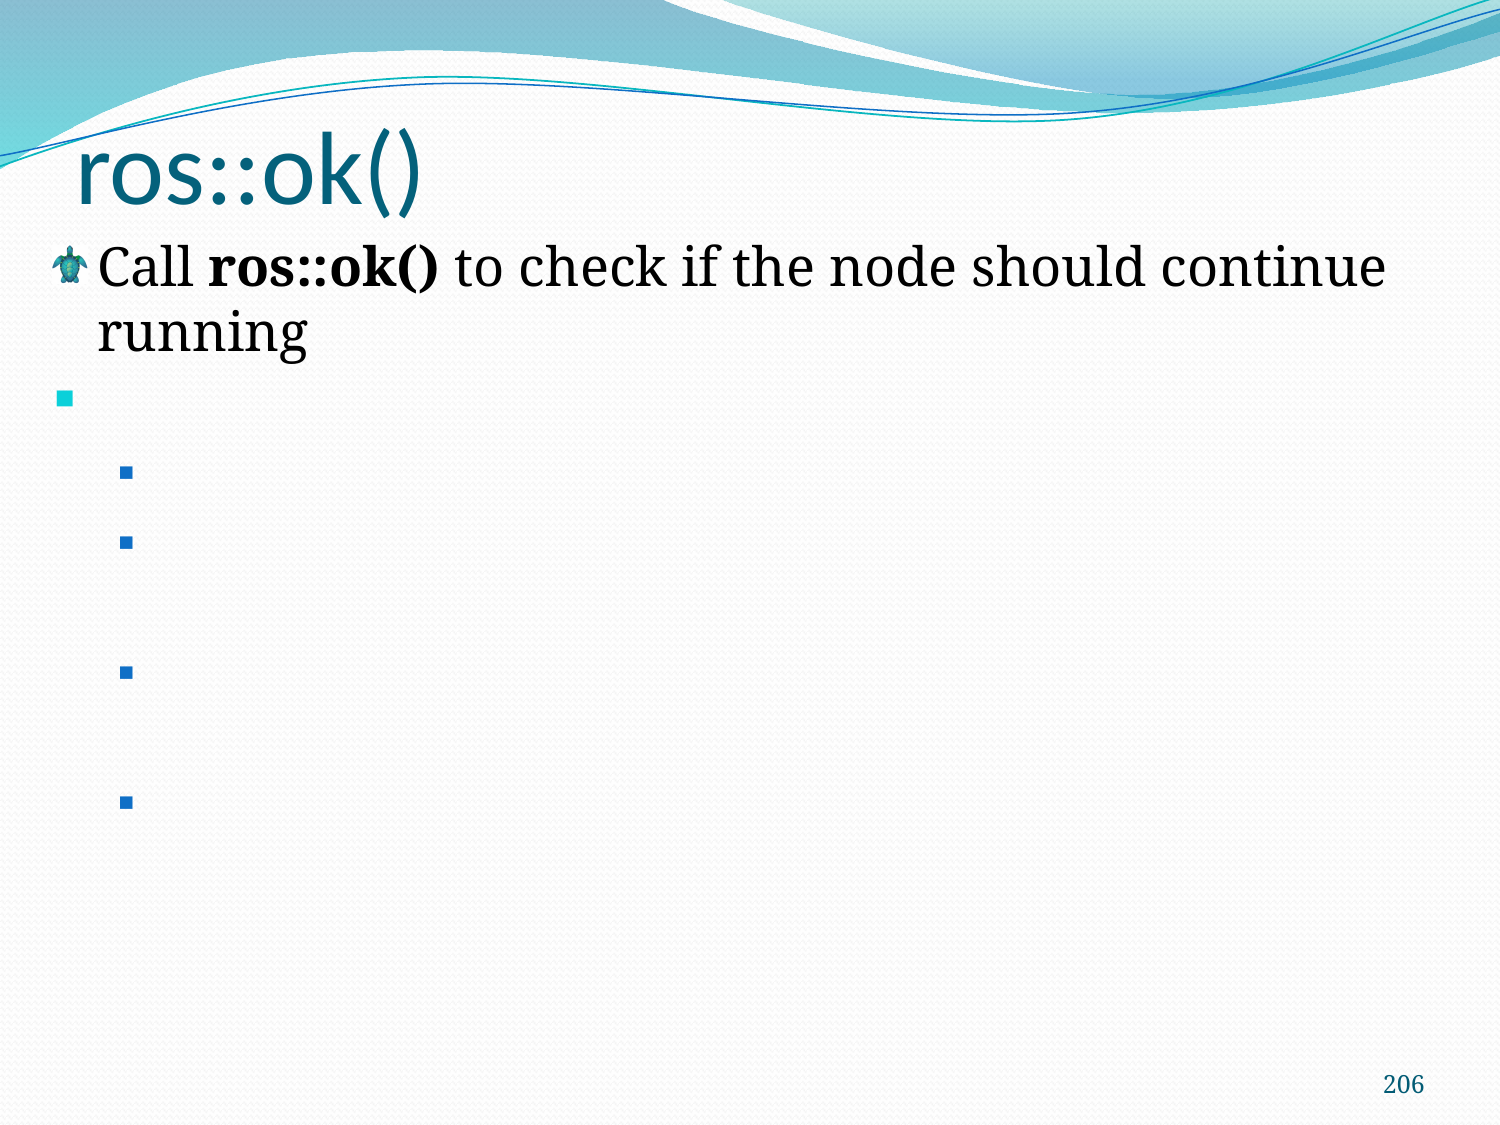

ros::ok()
Call ros::ok() to check if the node should continue running

206